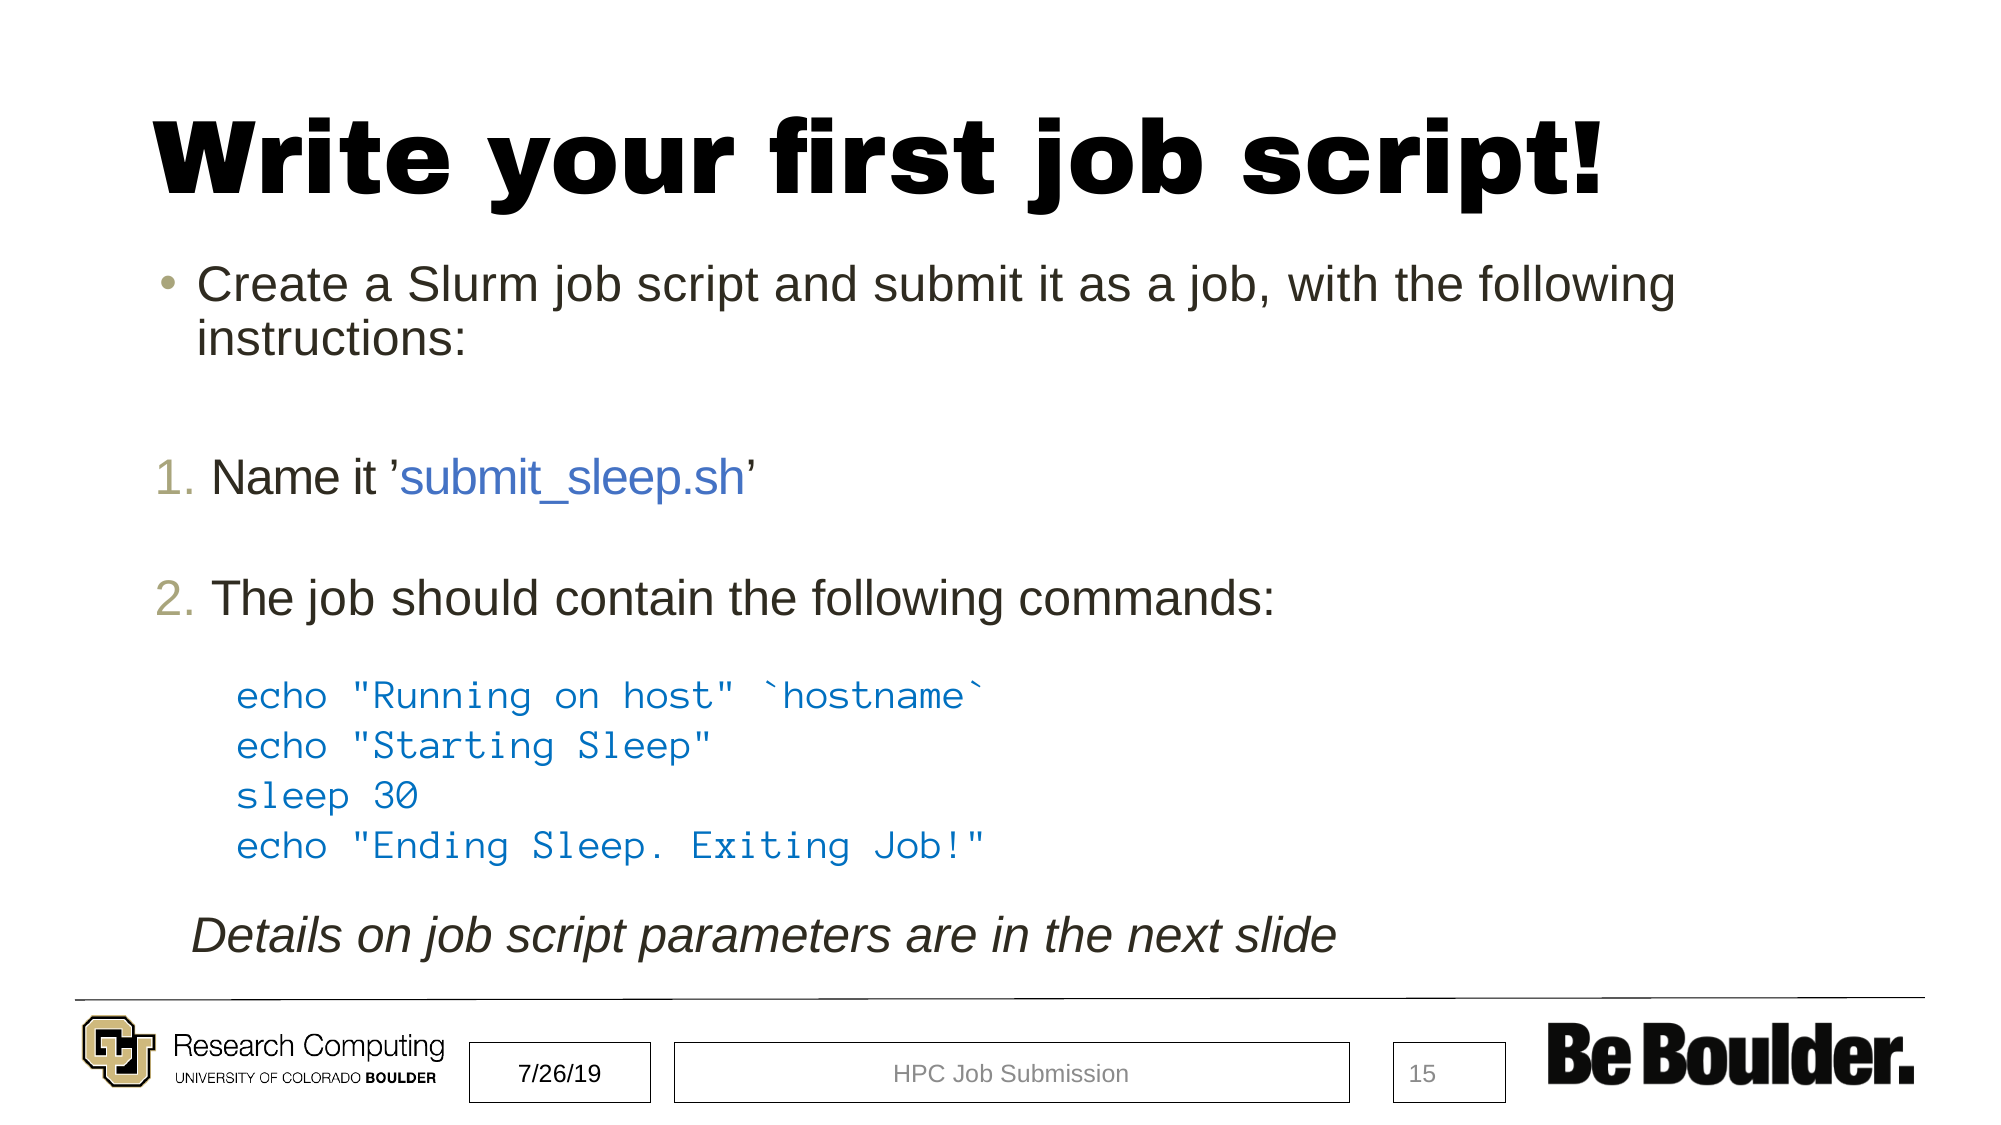

# Write your first job script!
Create a Slurm job script and submit it as a job, with the following instructions:

Name it ’submit_sleep.sh’

The job should contain the following commands:
echo "Running on host" `hostname`
echo "Starting Sleep"
sleep 30
echo "Ending Sleep. Exiting Job!"
Details on job script parameters are in the next slide

7/26/19
HPC Job Submission
15